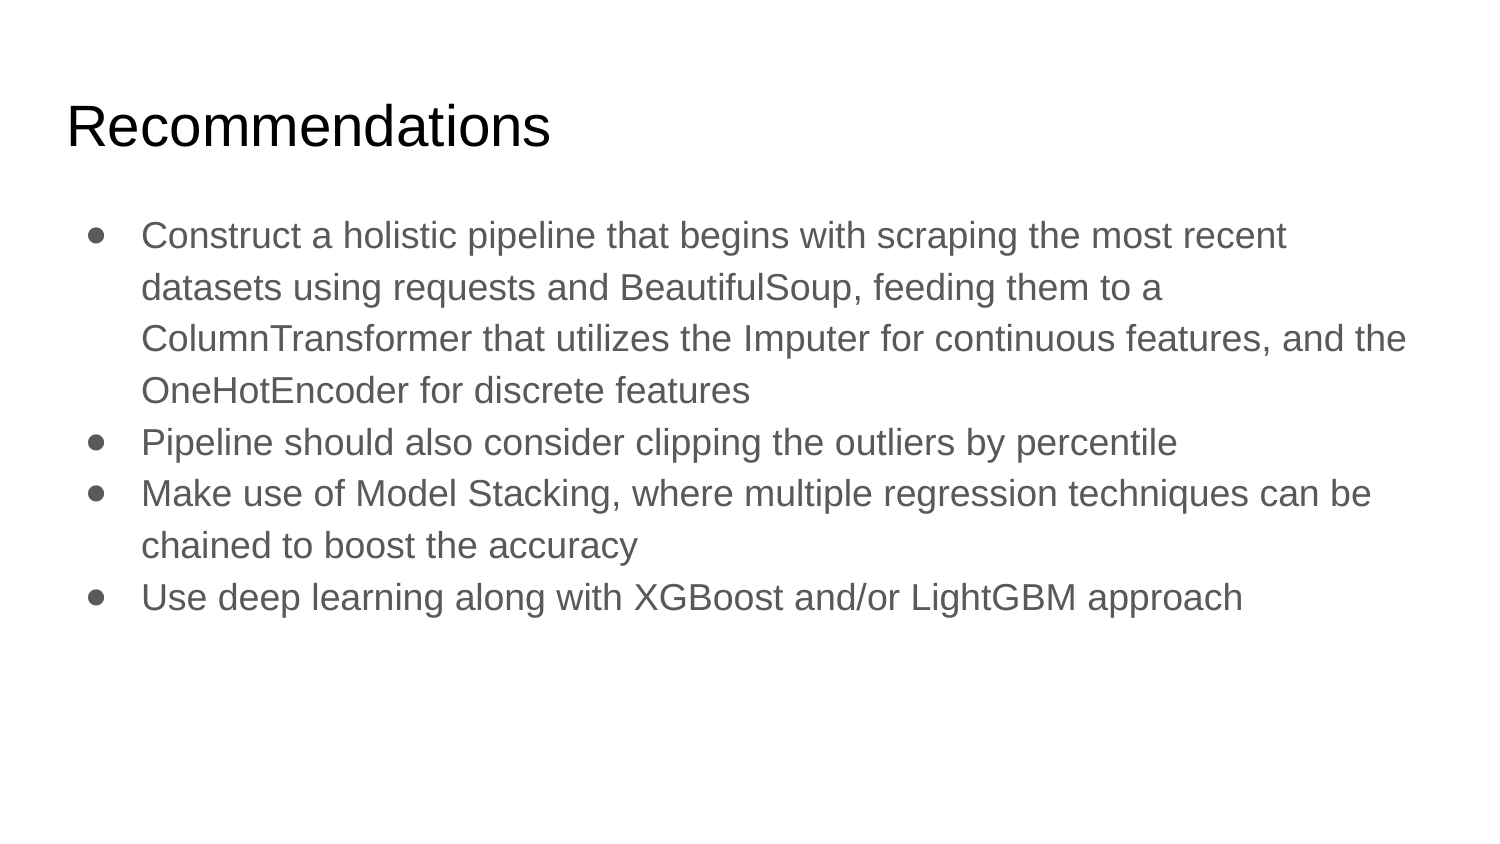

# Recommendations
Construct a holistic pipeline that begins with scraping the most recent datasets using requests and BeautifulSoup, feeding them to a ColumnTransformer that utilizes the Imputer for continuous features, and the OneHotEncoder for discrete features
Pipeline should also consider clipping the outliers by percentile
Make use of Model Stacking, where multiple regression techniques can be chained to boost the accuracy
Use deep learning along with XGBoost and/or LightGBM approach